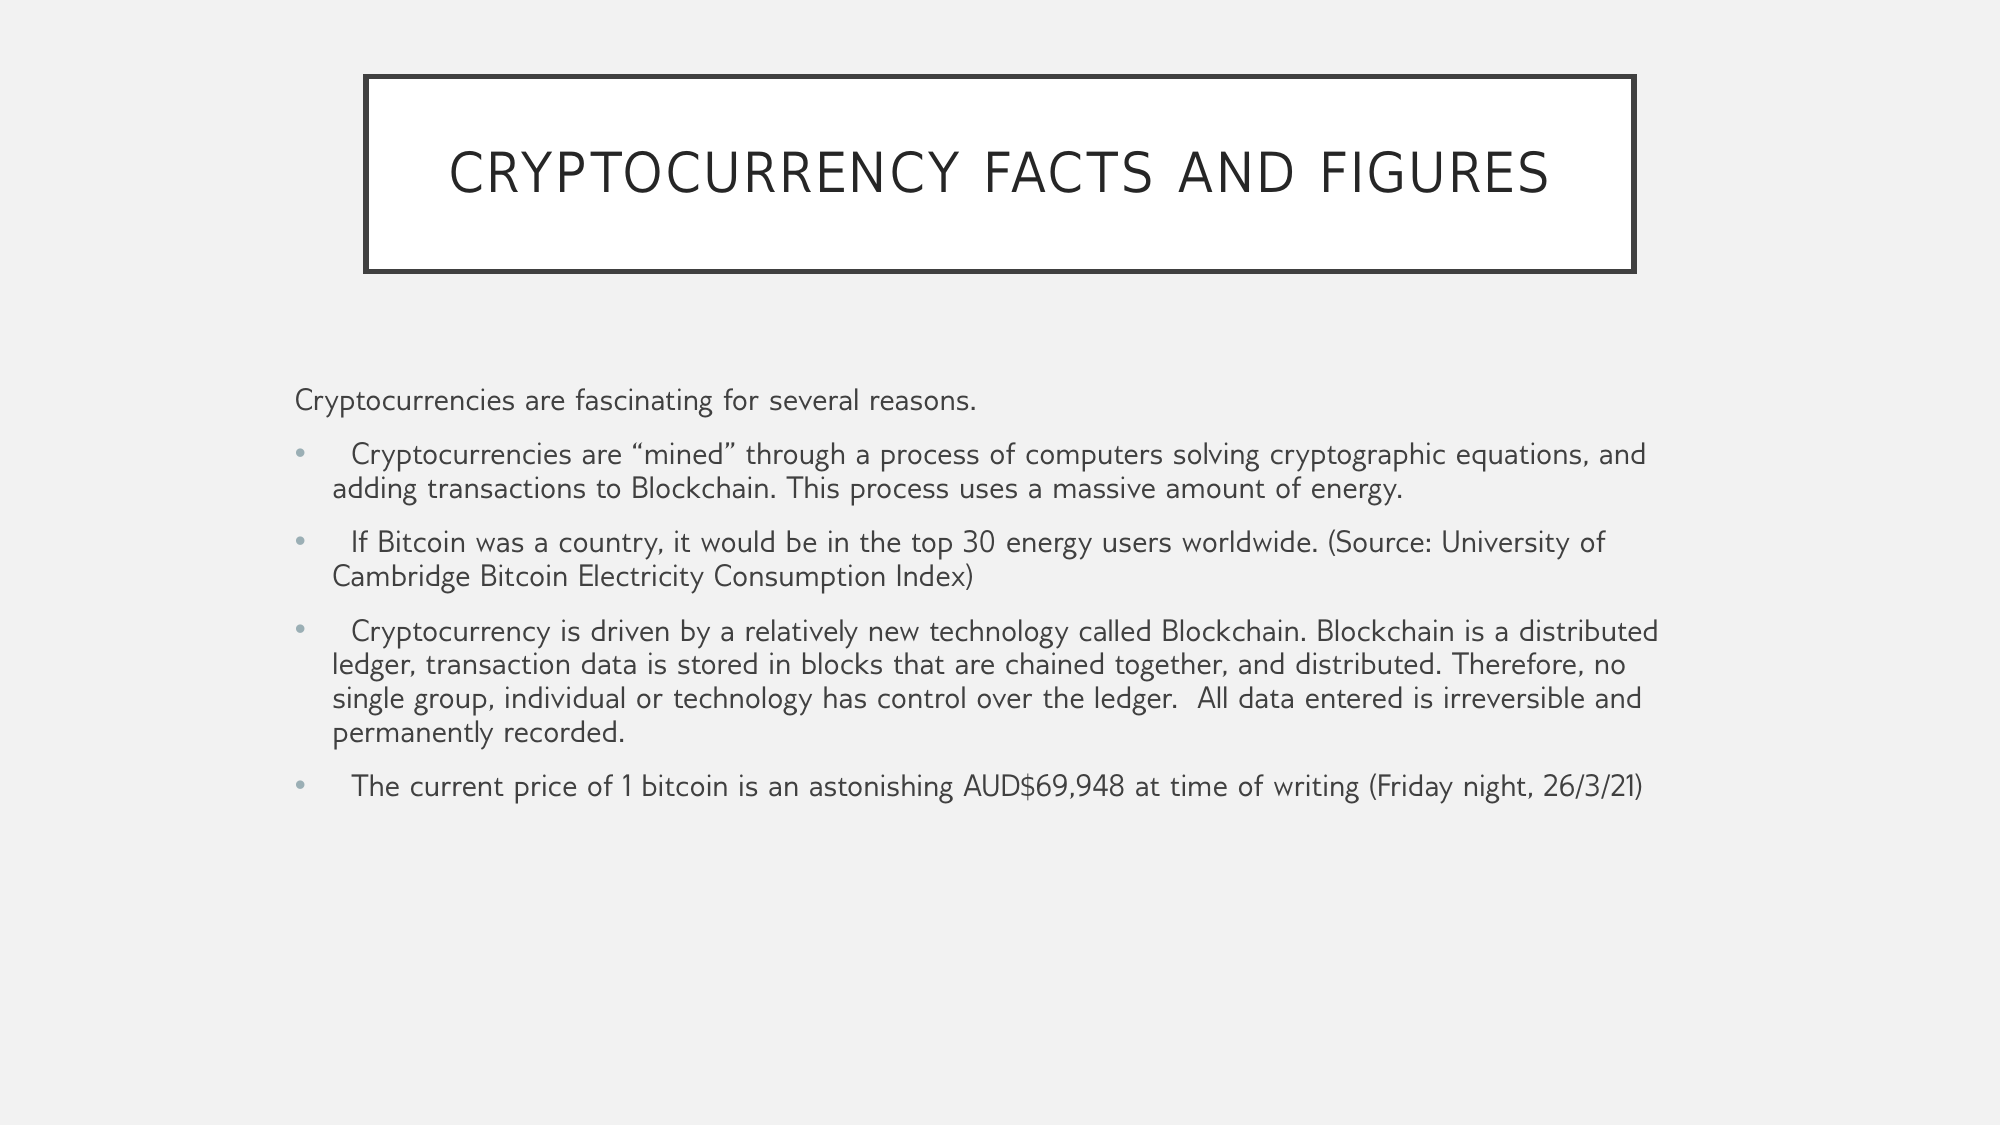

# Cryptocurrency Facts and Figures
Cryptocurrencies are fascinating for several reasons.
  Cryptocurrencies are “mined” through a process of computers solving cryptographic equations, and adding transactions to Blockchain. This process uses a massive amount of energy.
  If Bitcoin was a country, it would be in the top 30 energy users worldwide. (Source: University of Cambridge Bitcoin Electricity Consumption Index)
  Cryptocurrency is driven by a relatively new technology called Blockchain. Blockchain is a distributed ledger, transaction data is stored in blocks that are chained together, and distributed. Therefore, no single group, individual or technology has control over the ledger.  All data entered is irreversible and permanently recorded.
  The current price of 1 bitcoin is an astonishing AUD$69,948 at time of writing (Friday night, 26/3/21)